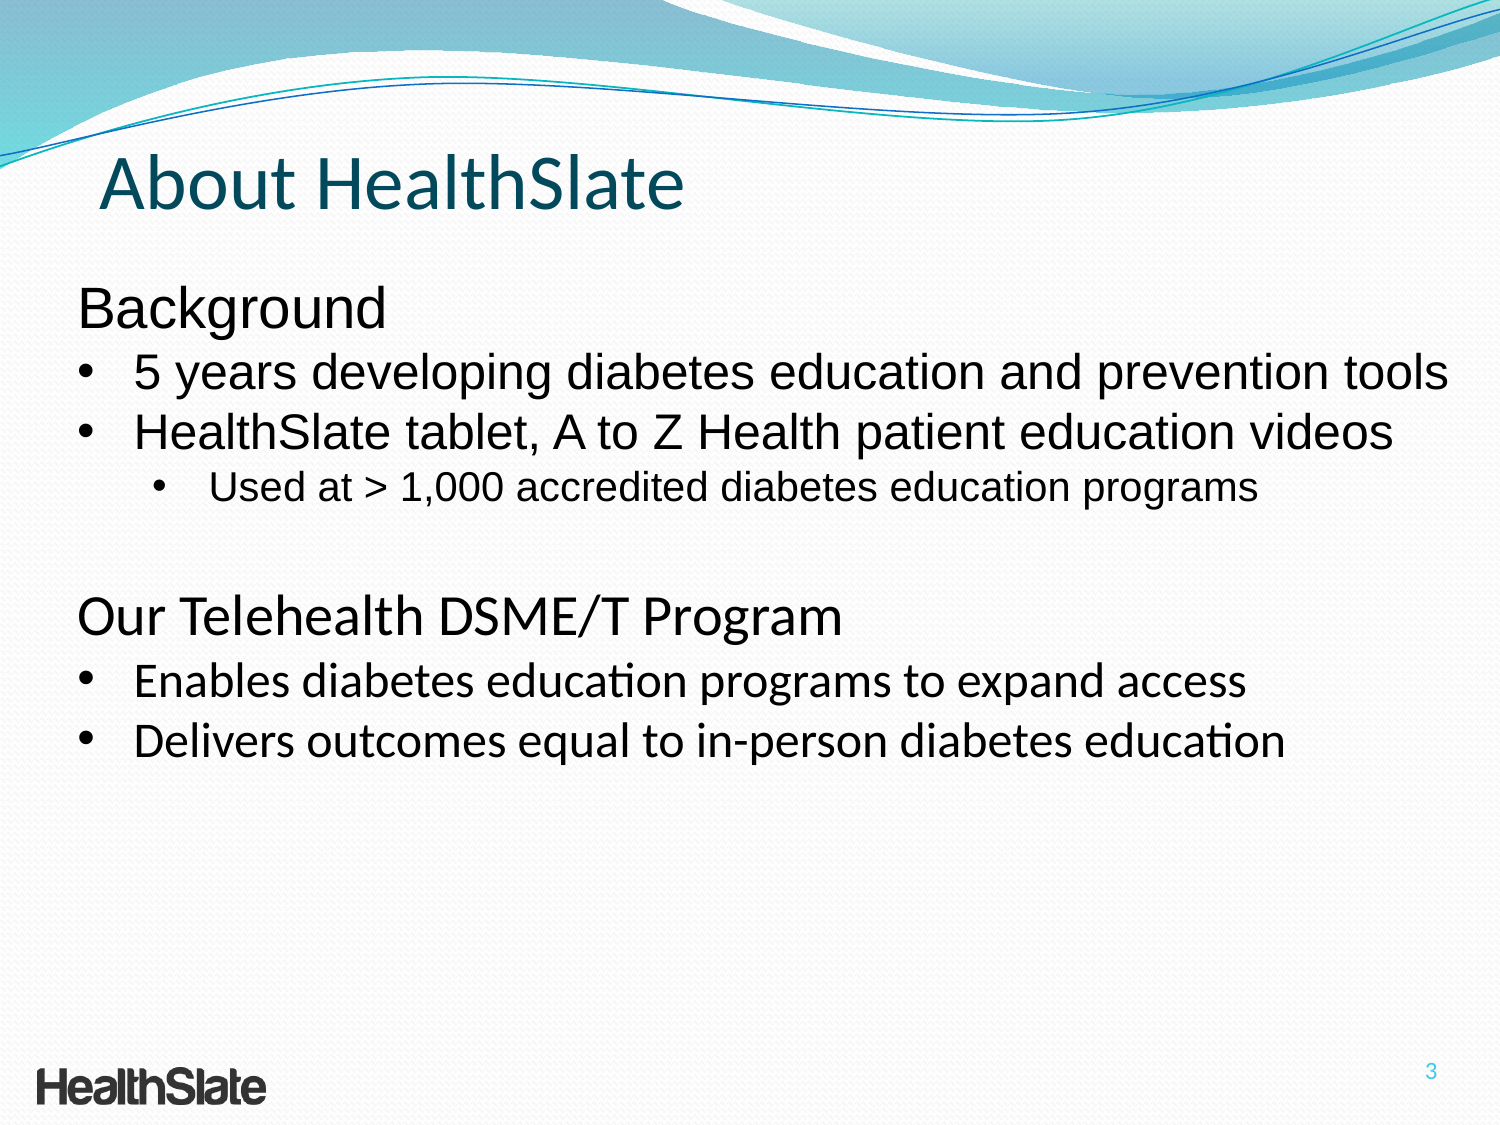

# About HealthSlate

Background
5 years developing diabetes education and prevention tools
HealthSlate tablet, A to Z Health patient education videos
Used at > 1,000 accredited diabetes education programs

Our Telehealth DSME/T Program
Enables diabetes education programs to expand access
Delivers outcomes equal to in-person diabetes education
3